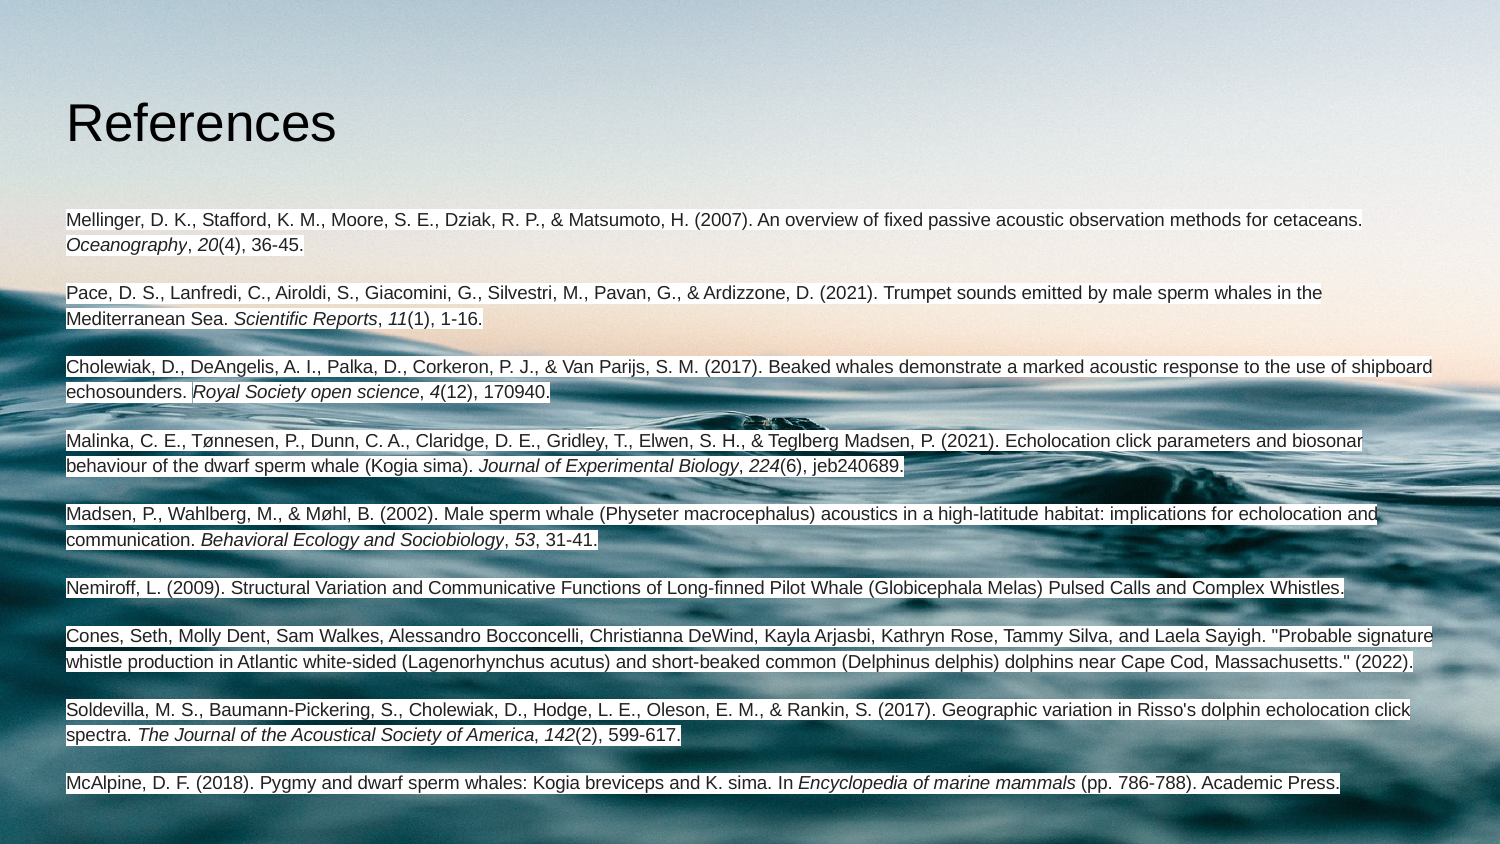

# References
Mellinger, D. K., Stafford, K. M., Moore, S. E., Dziak, R. P., & Matsumoto, H. (2007). An overview of fixed passive acoustic observation methods for cetaceans. Oceanography, 20(4), 36-45.
Pace, D. S., Lanfredi, C., Airoldi, S., Giacomini, G., Silvestri, M., Pavan, G., & Ardizzone, D. (2021). Trumpet sounds emitted by male sperm whales in the Mediterranean Sea. Scientific Reports, 11(1), 1-16.
Cholewiak, D., DeAngelis, A. I., Palka, D., Corkeron, P. J., & Van Parijs, S. M. (2017). Beaked whales demonstrate a marked acoustic response to the use of shipboard echosounders. Royal Society open science, 4(12), 170940.
Malinka, C. E., Tønnesen, P., Dunn, C. A., Claridge, D. E., Gridley, T., Elwen, S. H., & Teglberg Madsen, P. (2021). Echolocation click parameters and biosonar behaviour of the dwarf sperm whale (Kogia sima). Journal of Experimental Biology, 224(6), jeb240689.
Madsen, P., Wahlberg, M., & Møhl, B. (2002). Male sperm whale (Physeter macrocephalus) acoustics in a high-latitude habitat: implications for echolocation and communication. Behavioral Ecology and Sociobiology, 53, 31-41.
Nemiroff, L. (2009). Structural Variation and Communicative Functions of Long-finned Pilot Whale (Globicephala Melas) Pulsed Calls and Complex Whistles.
Cones, Seth, Molly Dent, Sam Walkes, Alessandro Bocconcelli, Christianna DeWind, Kayla Arjasbi, Kathryn Rose, Tammy Silva, and Laela Sayigh. "Probable signature whistle production in Atlantic white-sided (Lagenorhynchus acutus) and short-beaked common (Delphinus delphis) dolphins near Cape Cod, Massachusetts." (2022).
Soldevilla, M. S., Baumann-Pickering, S., Cholewiak, D., Hodge, L. E., Oleson, E. M., & Rankin, S. (2017). Geographic variation in Risso's dolphin echolocation click spectra. The Journal of the Acoustical Society of America, 142(2), 599-617.
McAlpine, D. F. (2018). Pygmy and dwarf sperm whales: Kogia breviceps and K. sima. In Encyclopedia of marine mammals (pp. 786-788). Academic Press.